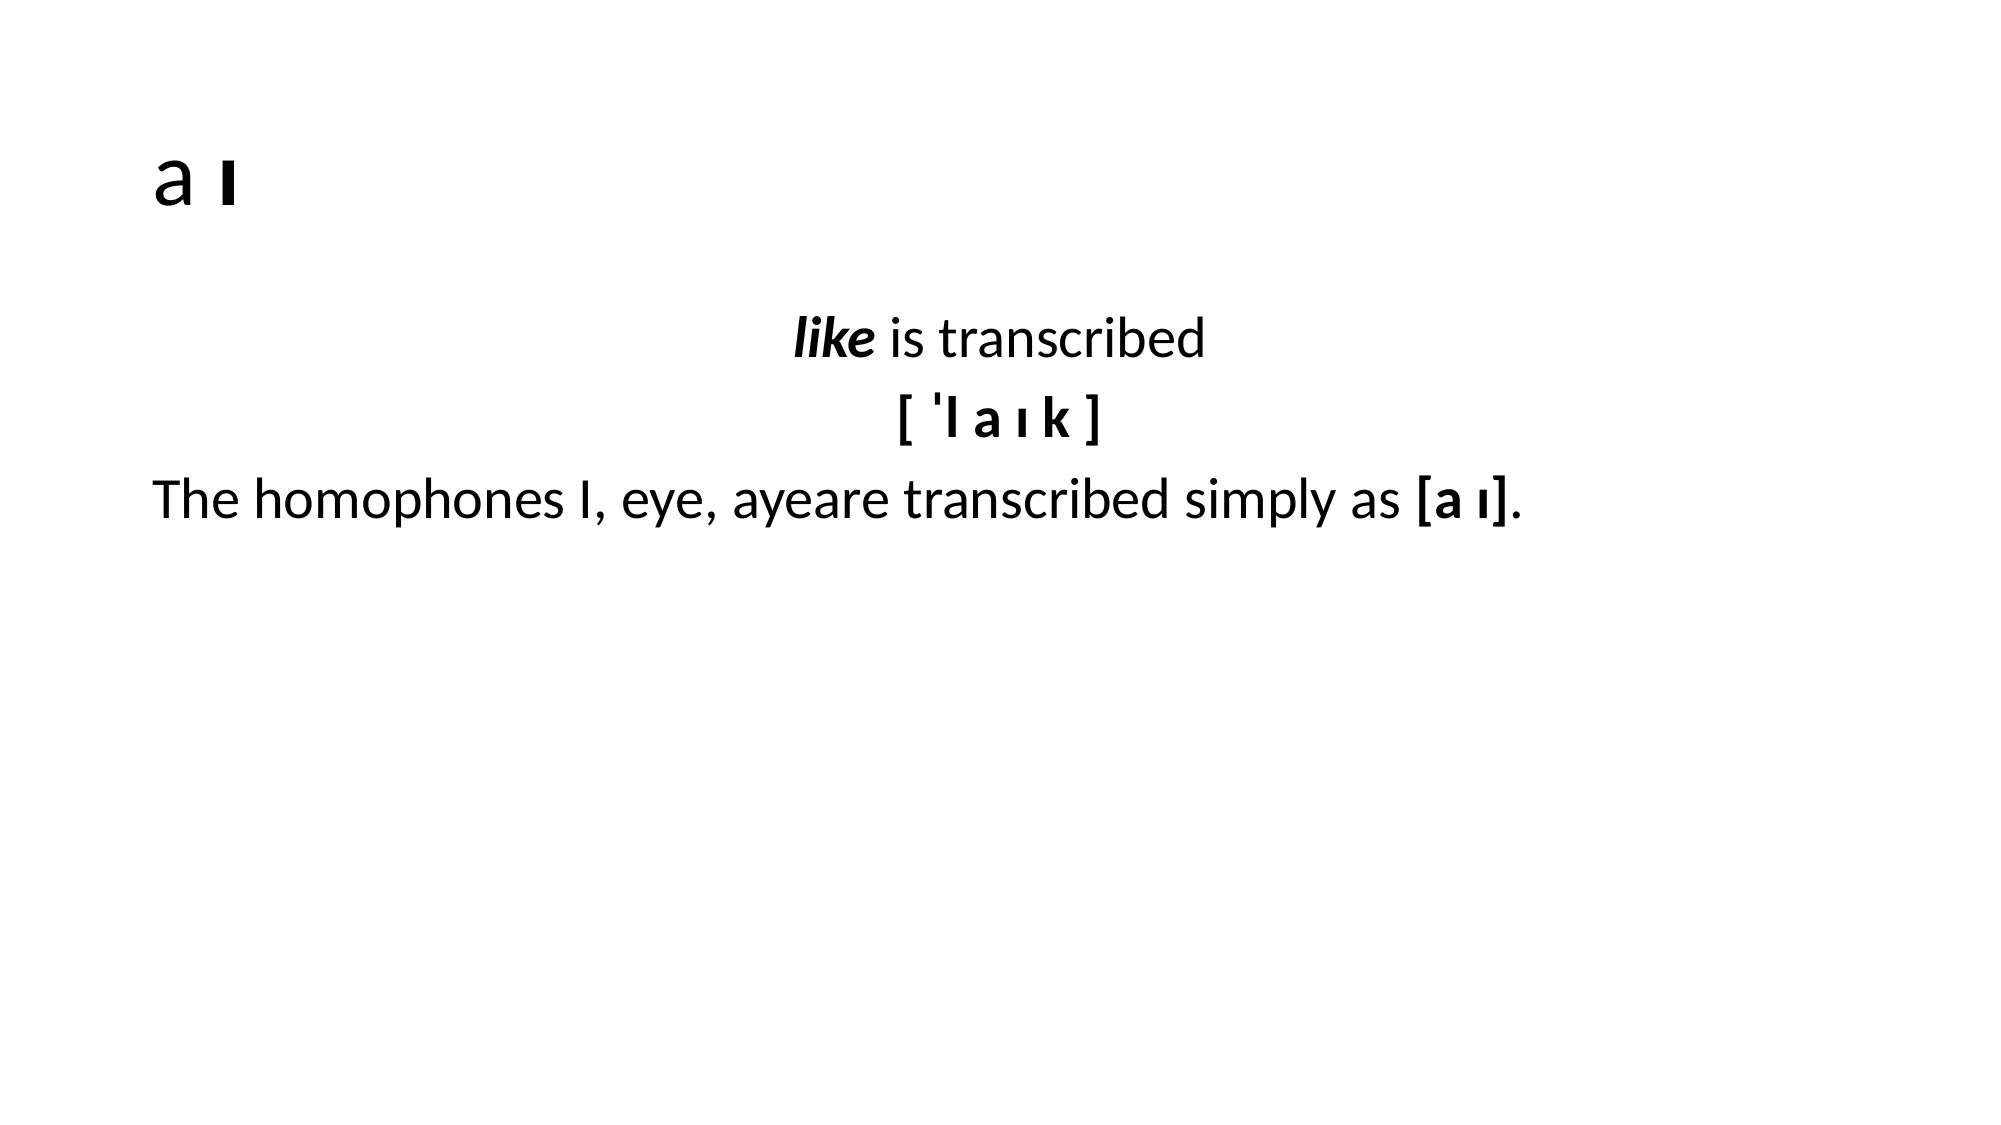

# a ɪ
like is transcribed
[ ˈl a ɪ k ]
The homophones I, eye, ayeare transcribed simply as [a ɪ].